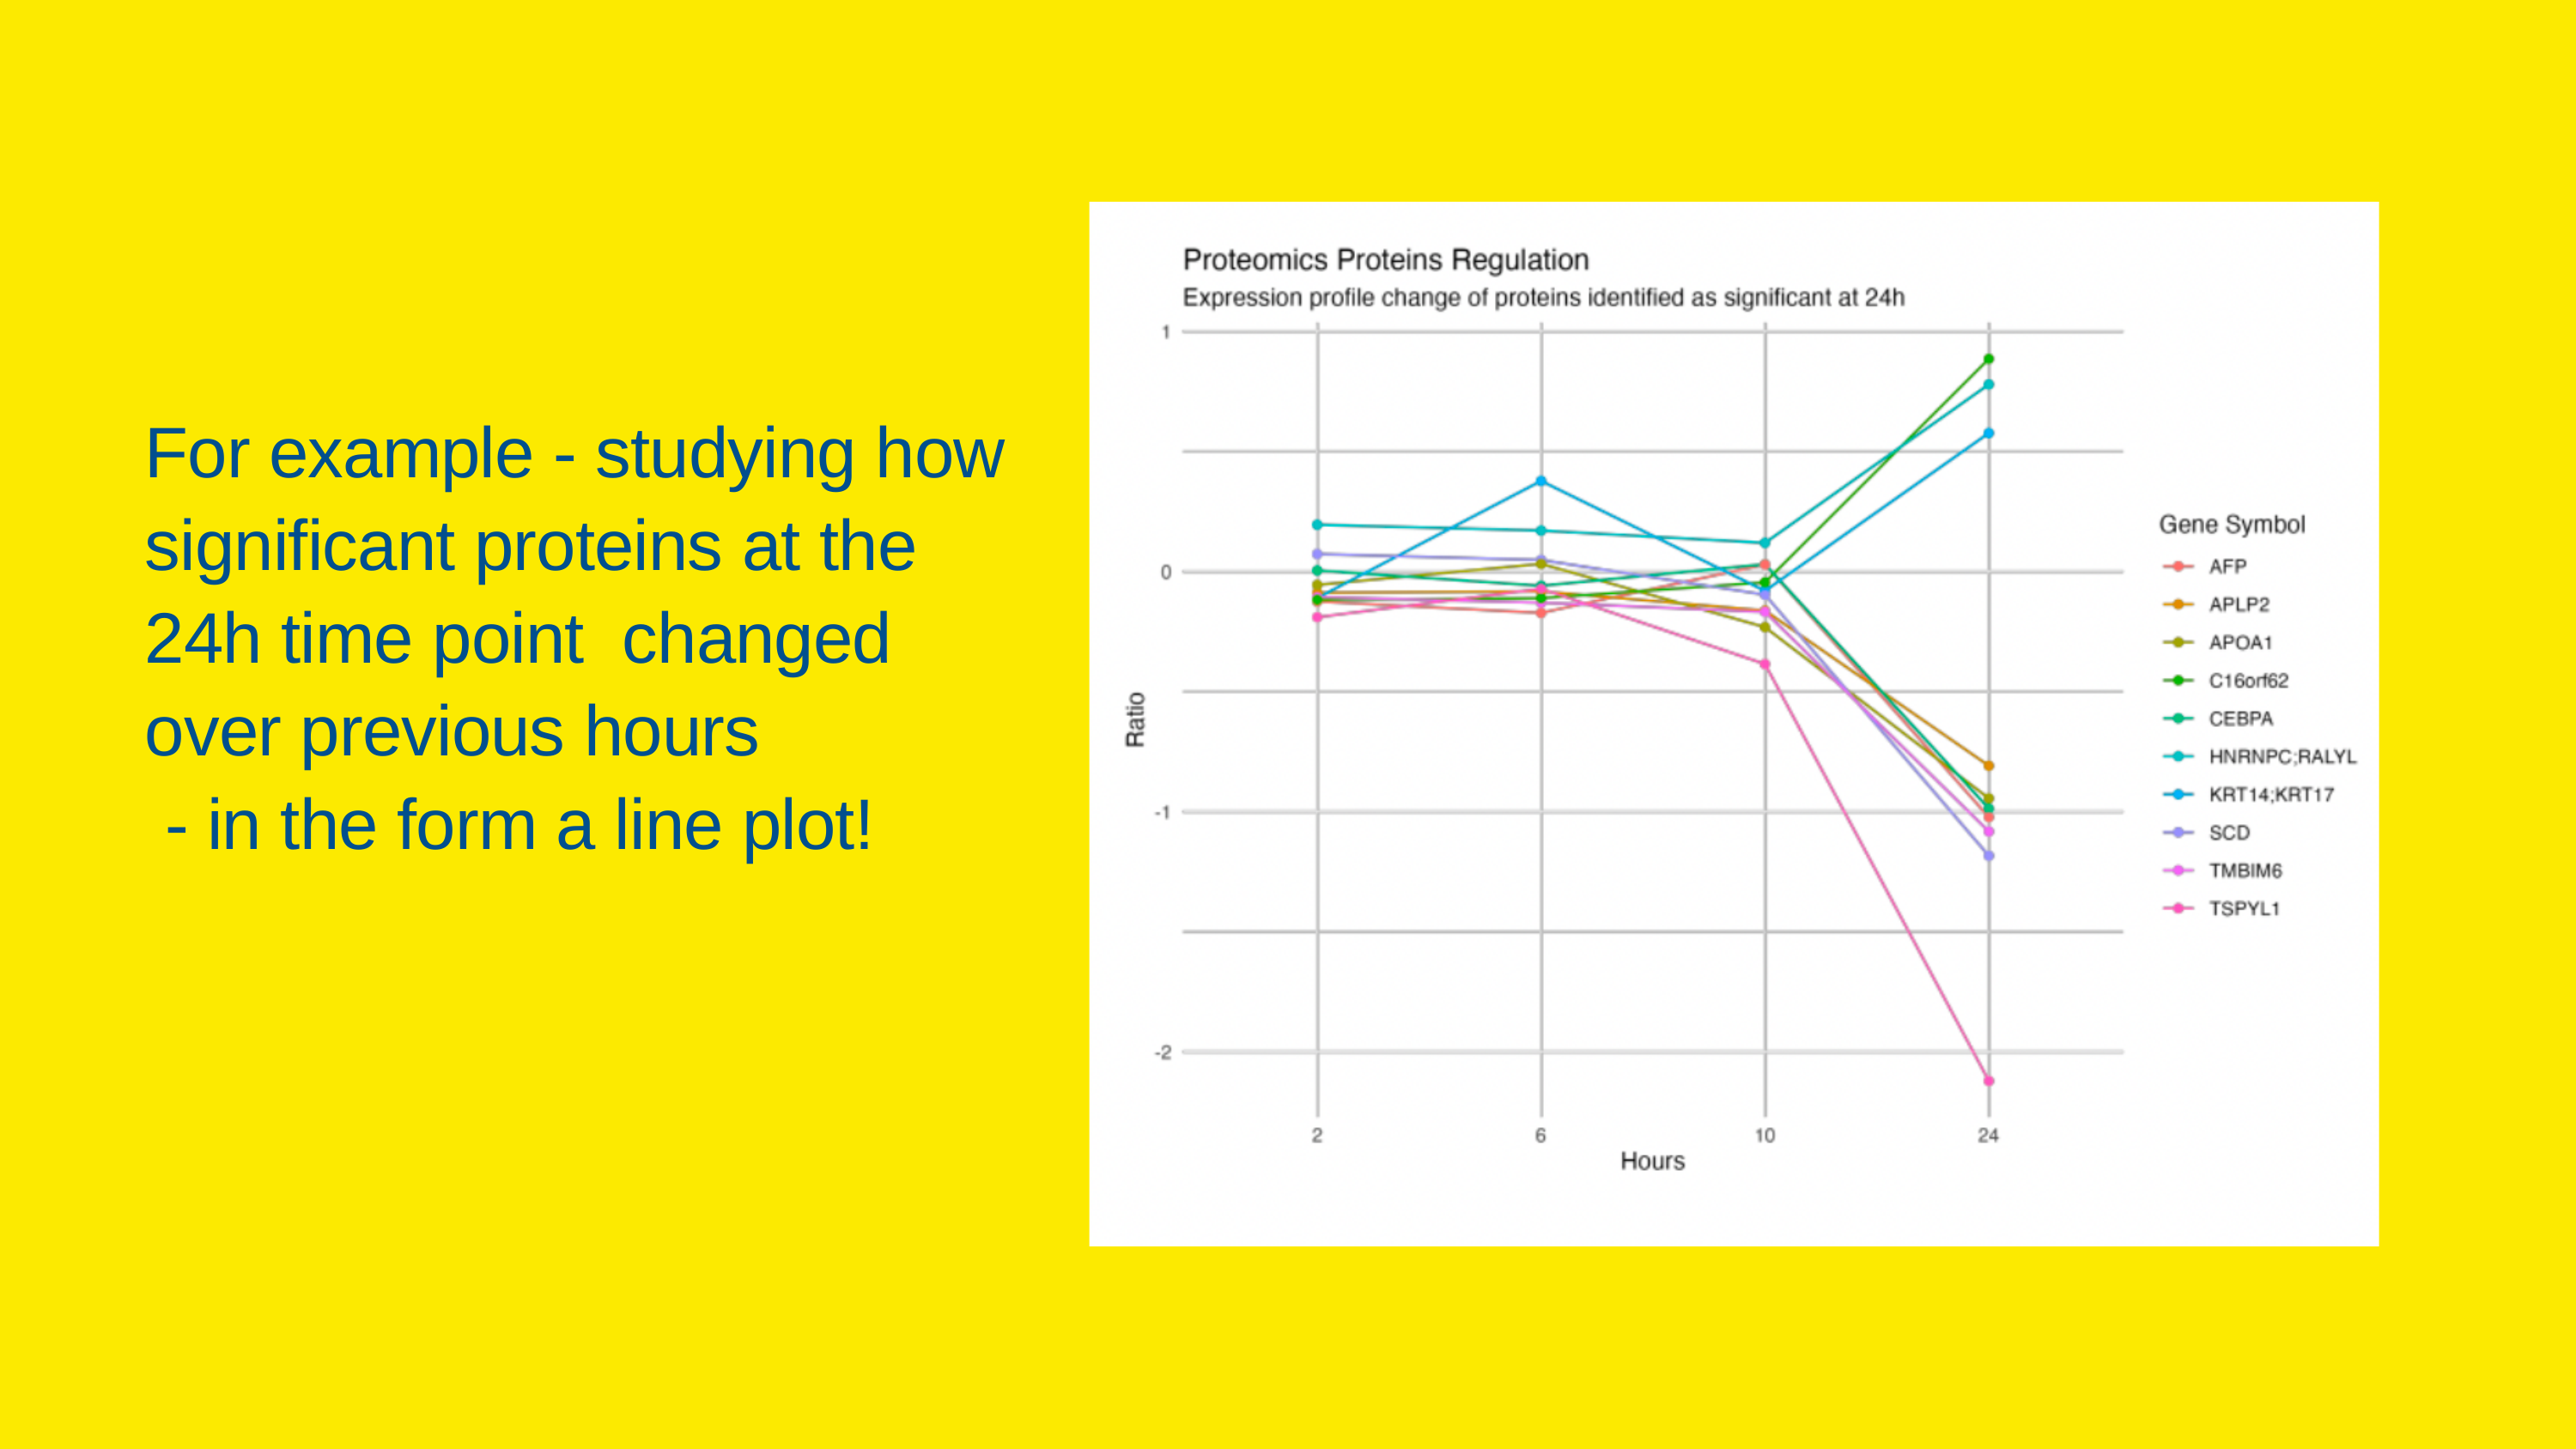

For example - studying how significant proteins at the 24h time point  changed over previous hours
 - in the form a line plot!